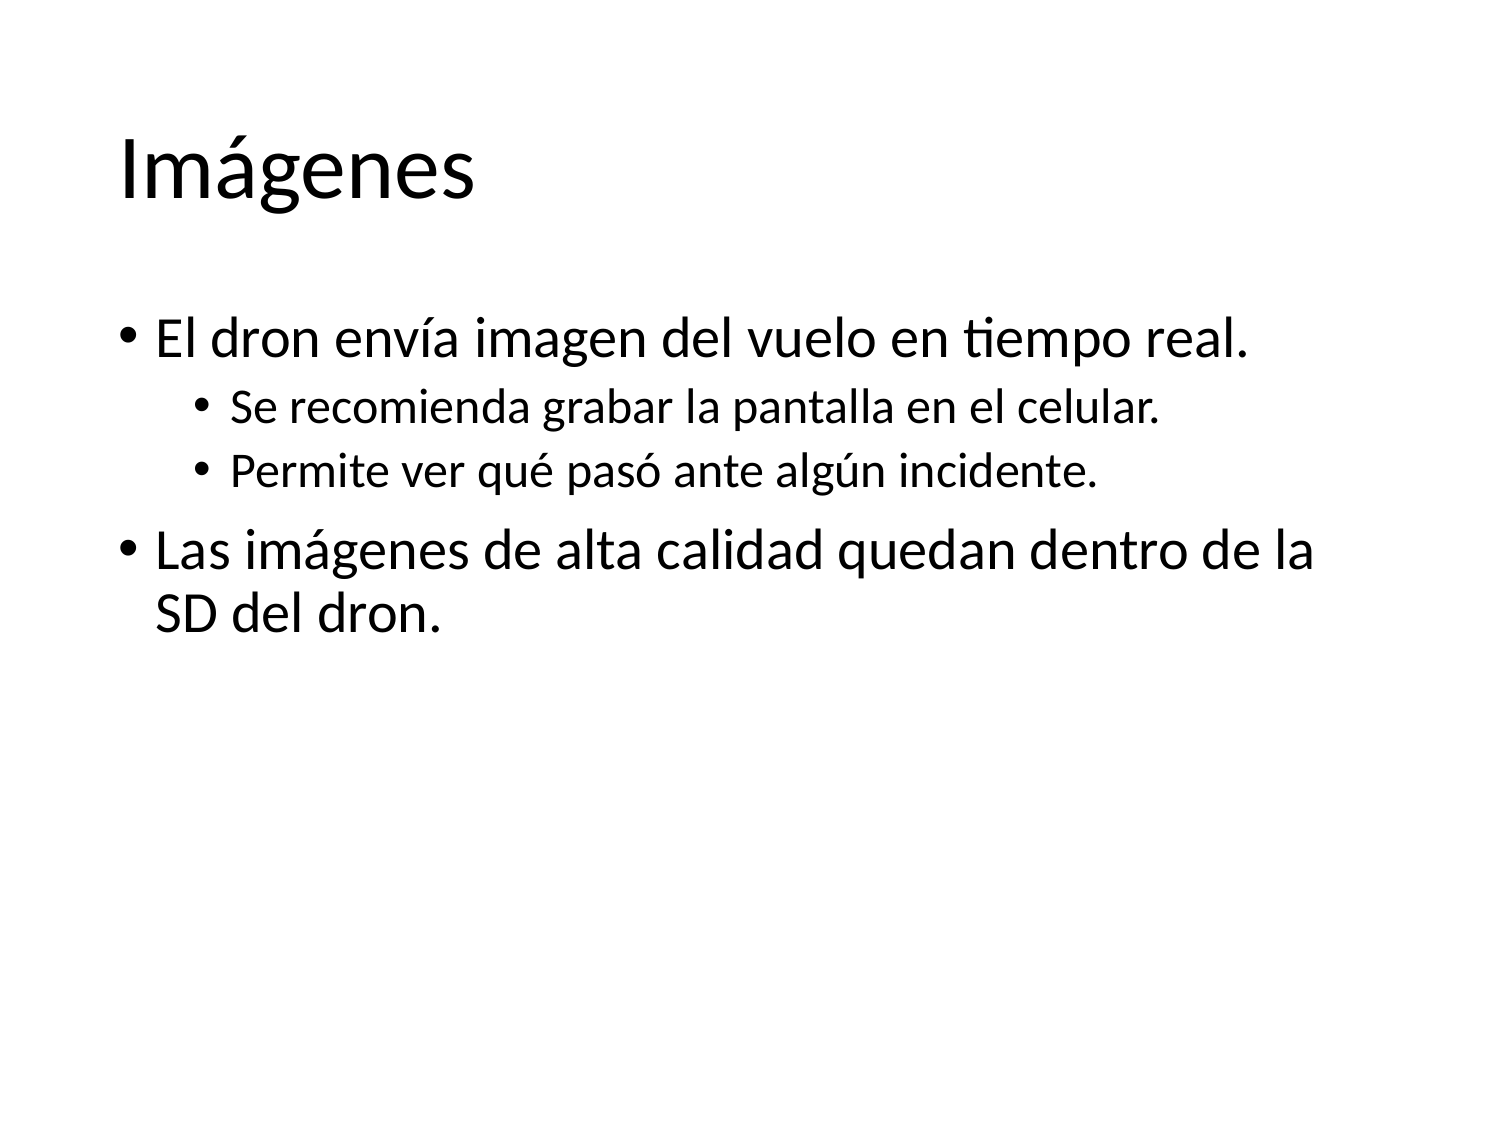

# Imágenes
El dron envía imagen del vuelo en tiempo real.
Se recomienda grabar la pantalla en el celular.
Permite ver qué pasó ante algún incidente.
Las imágenes de alta calidad quedan dentro de la SD del dron.